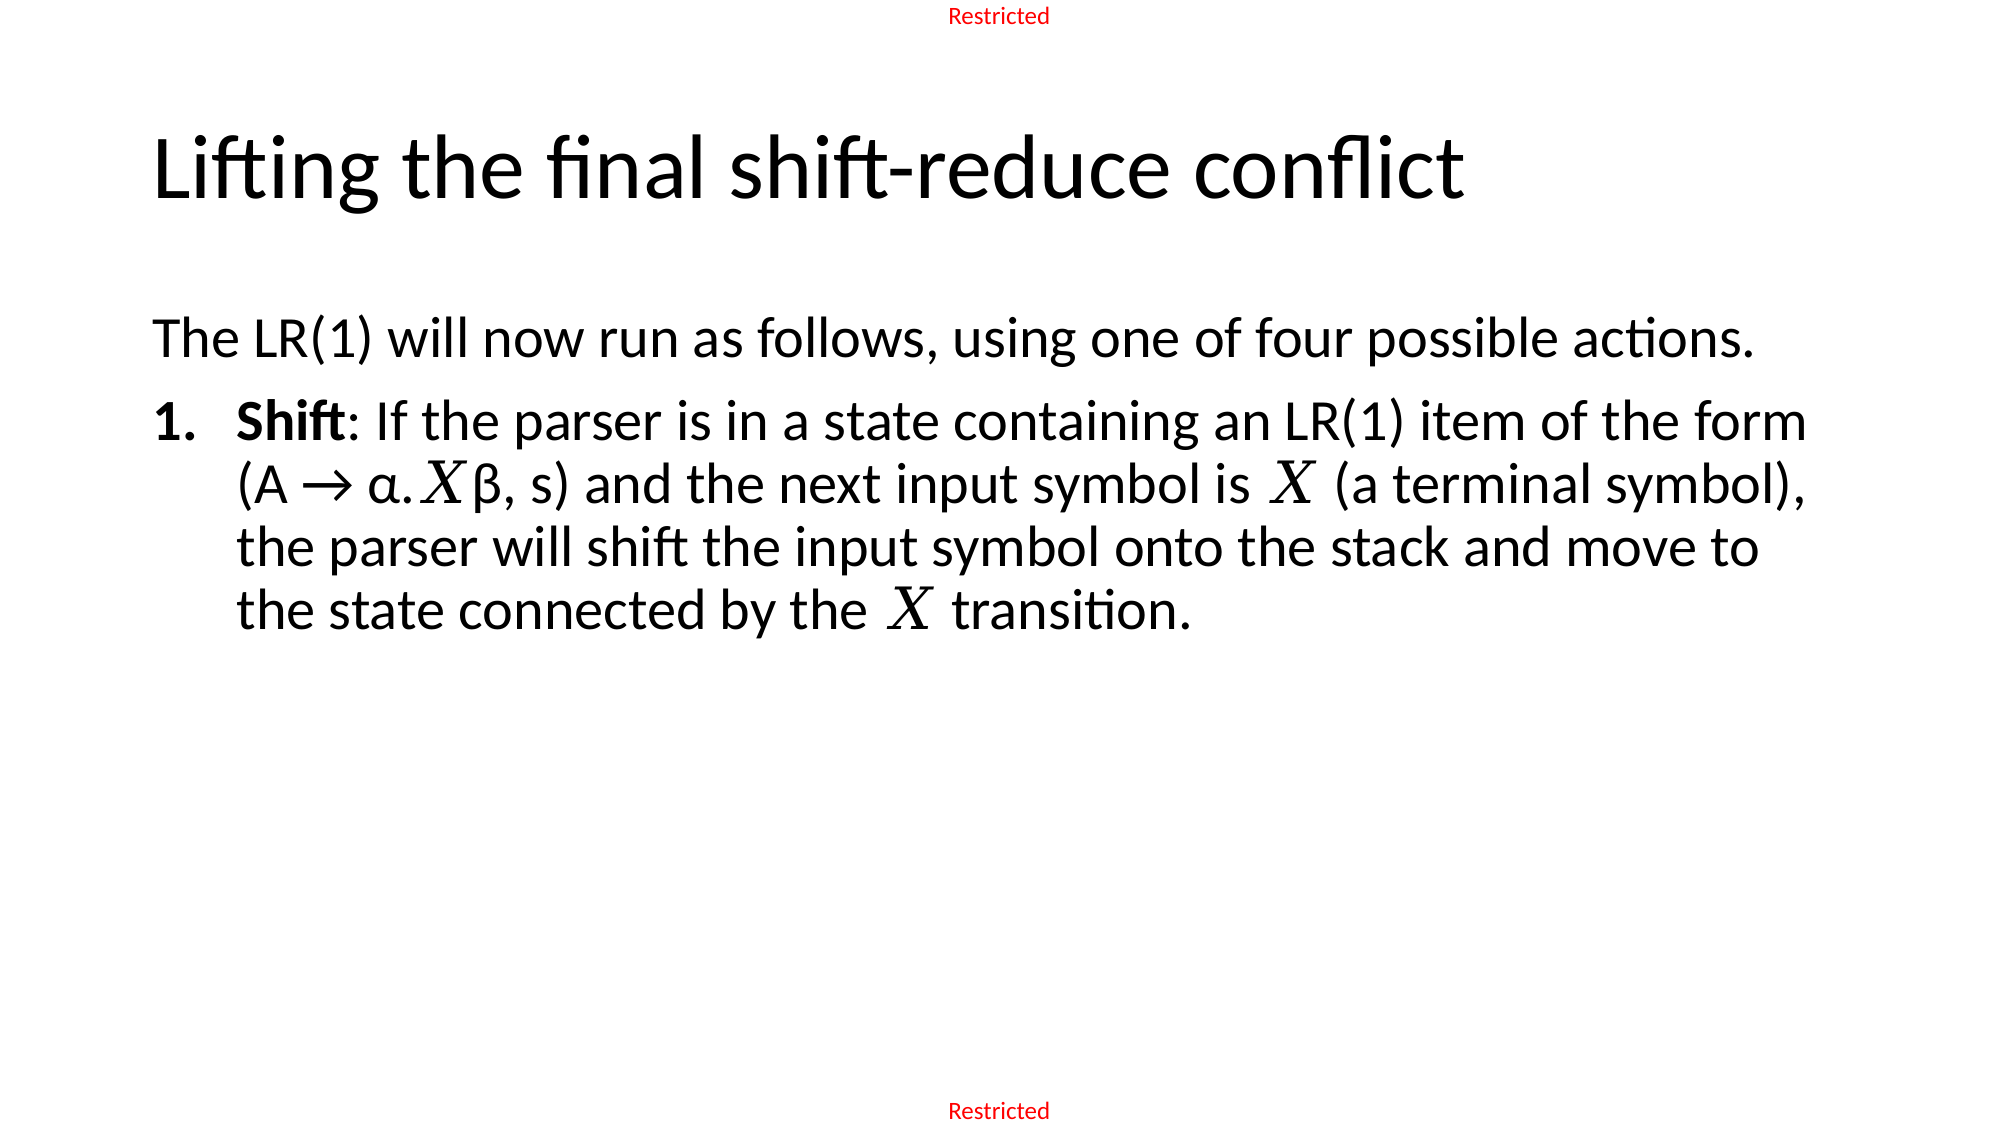

# Lifting the final shift-reduce conflict
The LR(1) will now run as follows, using one of four possible actions.
Shift: If the parser is in a state containing an LR(1) item of the form (A → α.𝑋β, s) and the next input symbol is 𝑋 (a terminal symbol), the parser will shift the input symbol onto the stack and move to the state connected by the 𝑋 transition.